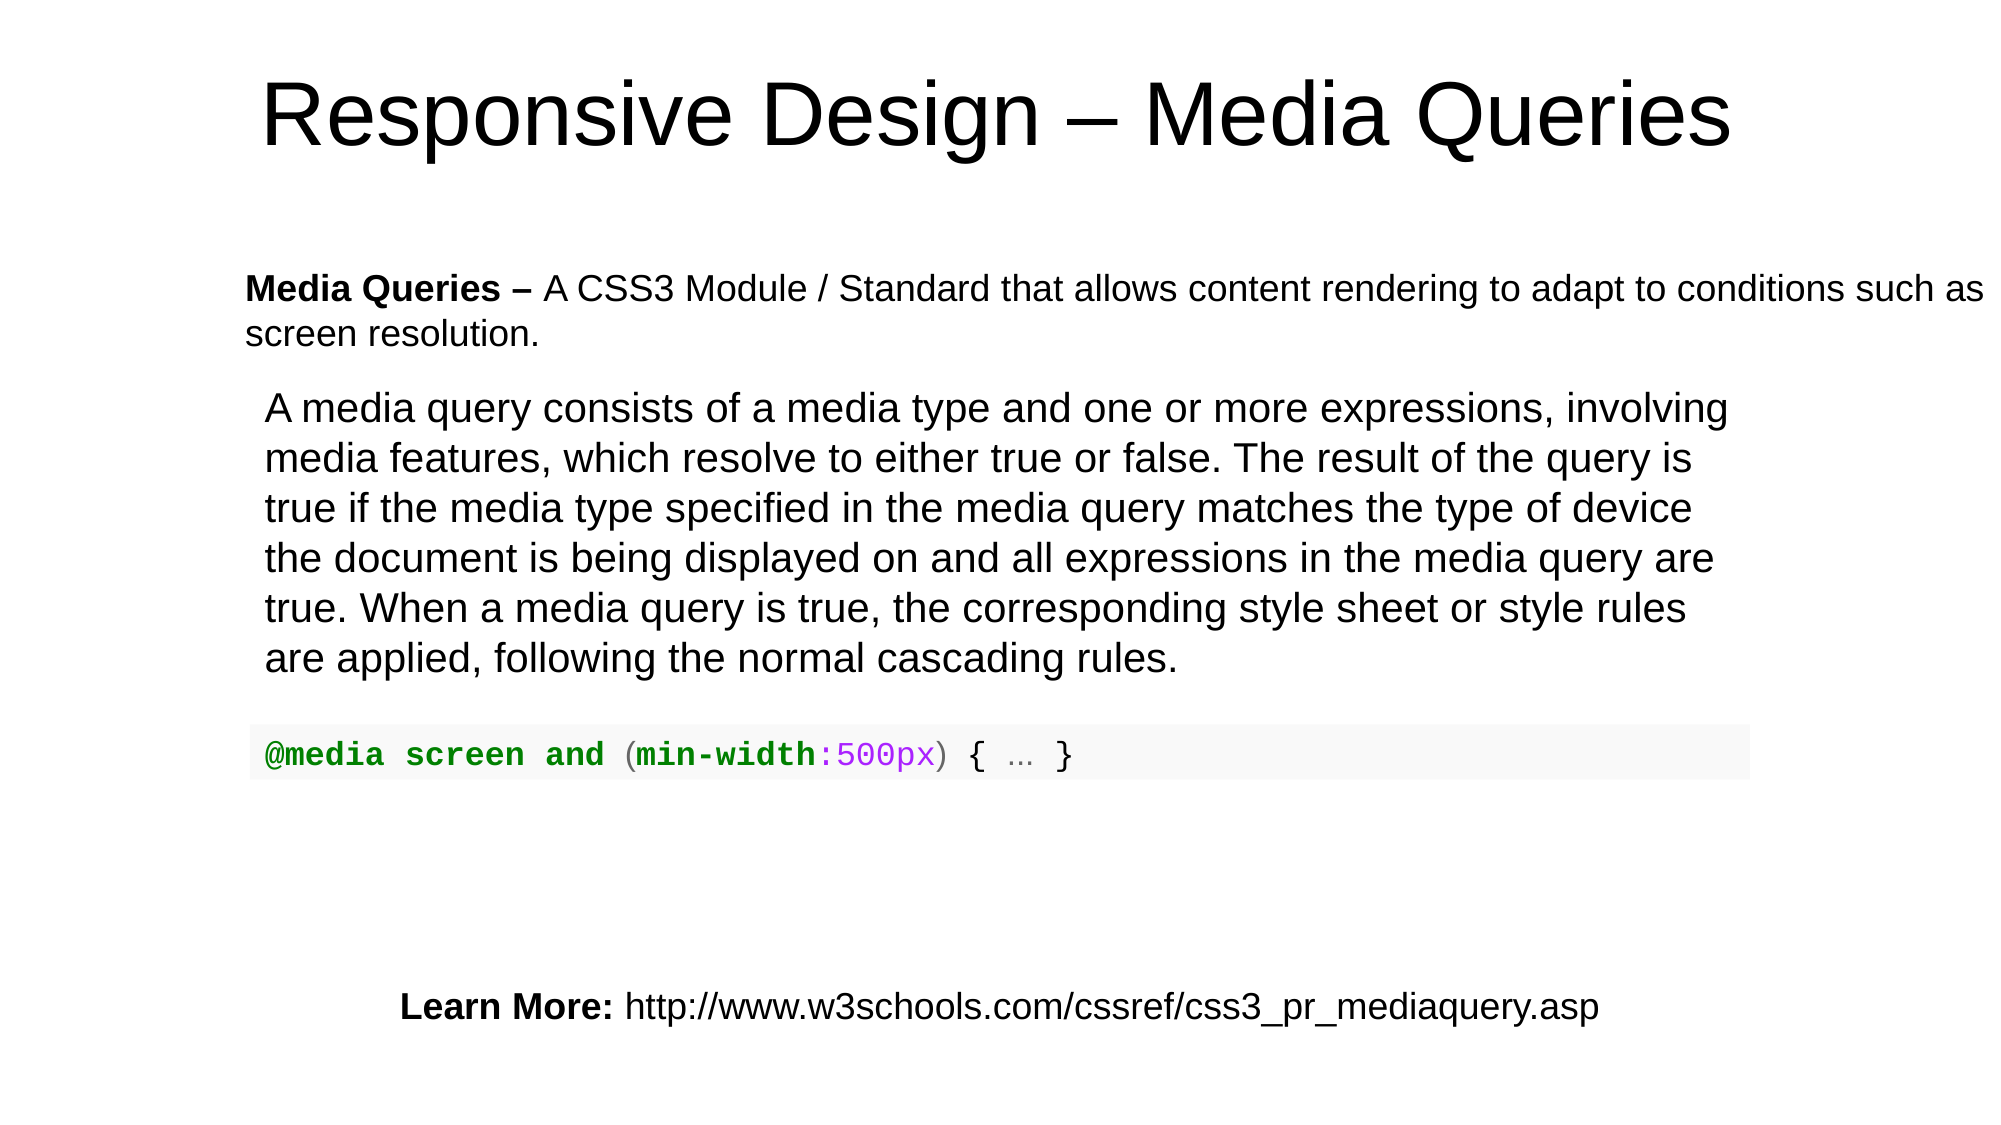

# Responsive Design – Media Queries
Media Queries – A CSS3 Module / Standard that allows content rendering to adapt to conditions such as screen resolution.
A media query consists of a media type and one or more expressions, involving media features, which resolve to either true or false. The result of the query is true if the media type specified in the media query matches the type of device the document is being displayed on and all expressions in the media query are true. When a media query is true, the corresponding style sheet or style rules are applied, following the normal cascading rules.
@media screen and (min-width:500px) { ... }
Learn More: http://www.w3schools.com/cssref/css3_pr_mediaquery.asp